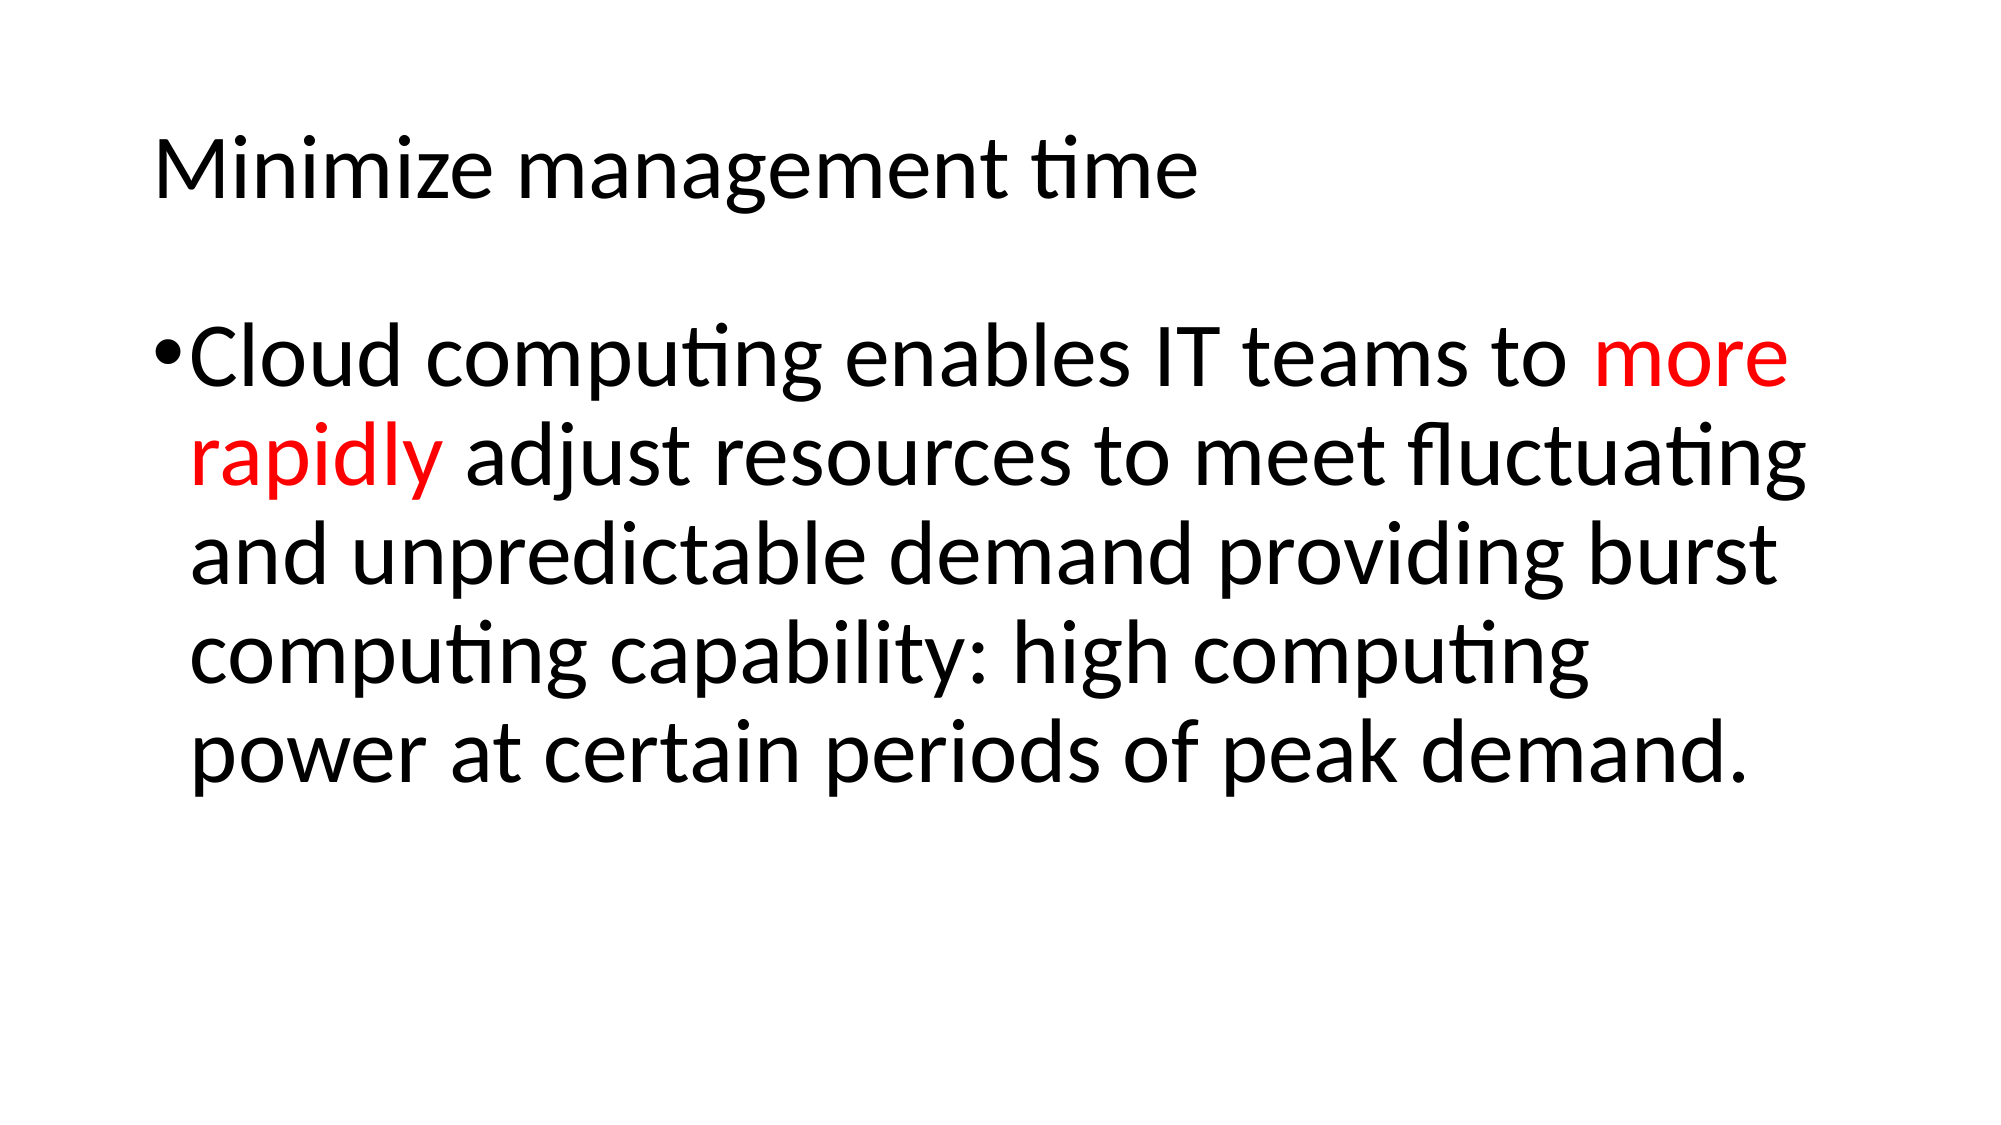

# Minimize management time
Cloud computing enables IT teams to more rapidly adjust resources to meet fluctuating and unpredictable demand providing burst computing capability: high computing power at certain periods of peak demand.